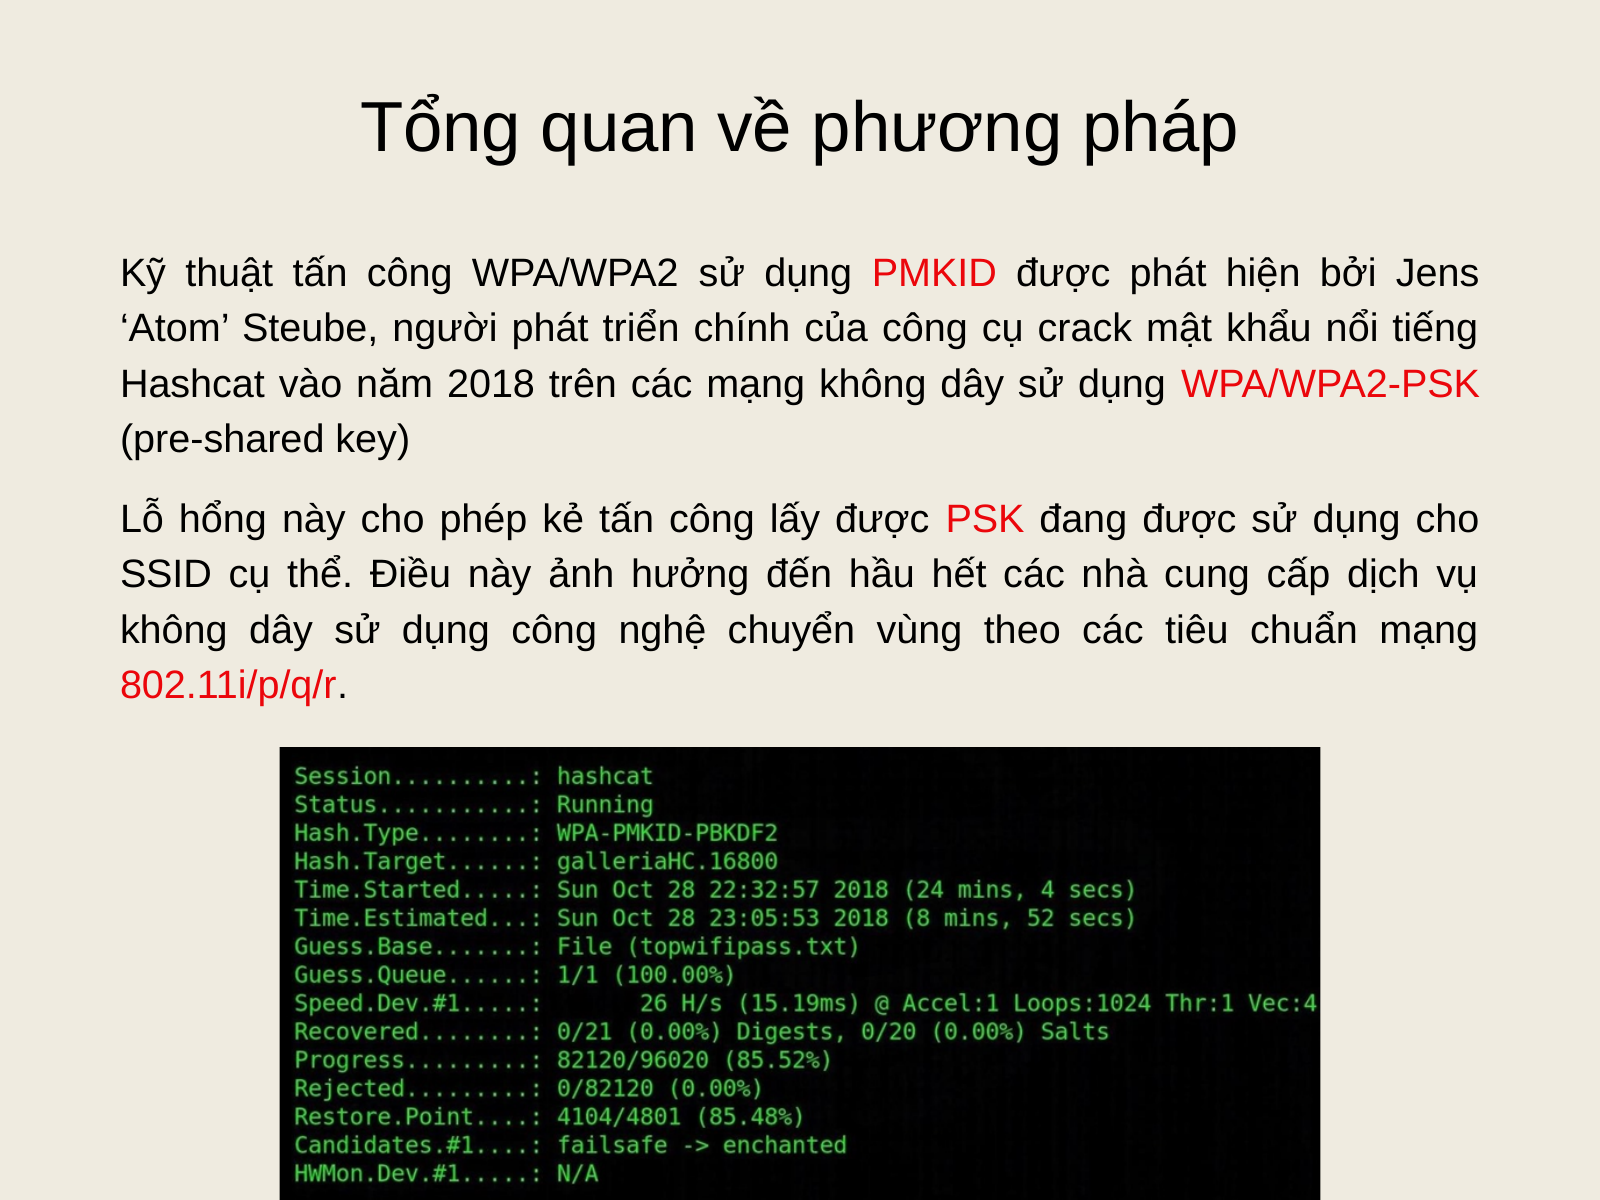

Tổng quan về phương pháp
Kỹ thuật tấn công WPA/WPA2 sử dụng PMKID được phát hiện bởi Jens ‘Atom’ Steube, người phát triển chính của công cụ crack mật khẩu nổi tiếng Hashcat vào năm 2018 trên các mạng không dây sử dụng WPA/WPA2-PSK (pre-shared key)
Lỗ hổng này cho phép kẻ tấn công lấy được PSK đang được sử dụng cho SSID cụ thể. Điều này ảnh hưởng đến hầu hết các nhà cung cấp dịch vụ không dây sử dụng công nghệ chuyển vùng theo các tiêu chuẩn mạng 802.11i/p/q/r.